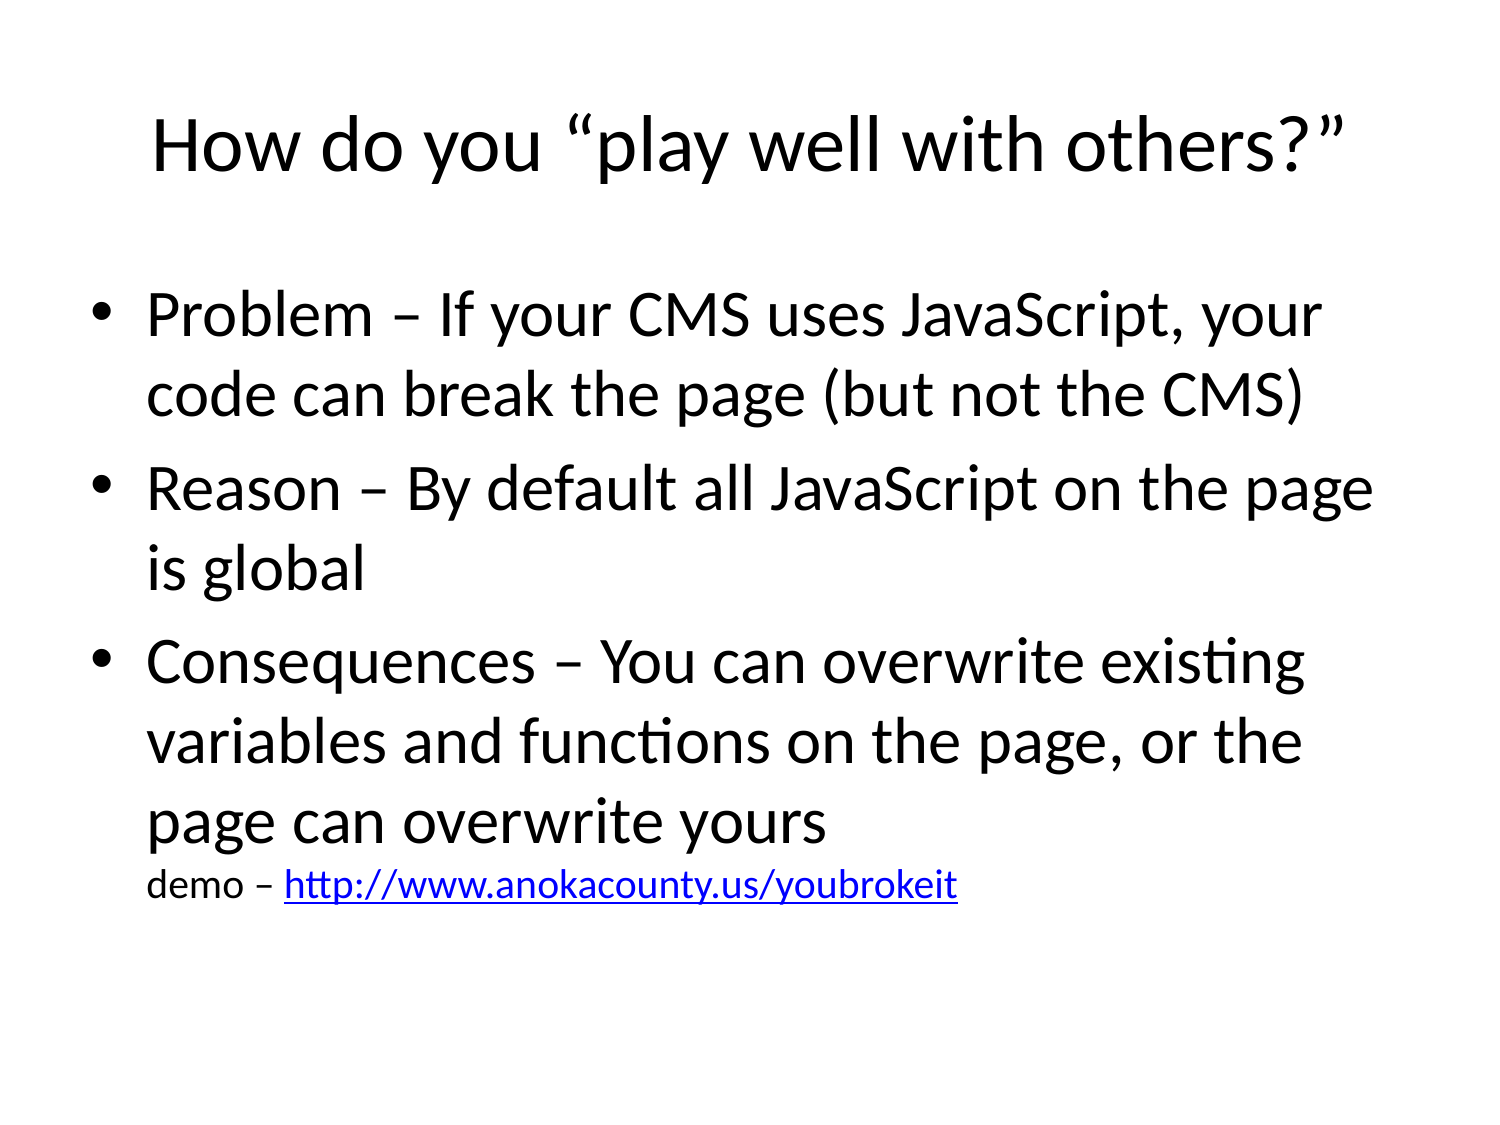

# How do you “play well with others?”
Problem – If your CMS uses JavaScript, your code can break the page (but not the CMS)
Reason – By default all JavaScript on the page is global
Consequences – You can overwrite existing variables and functions on the page, or the page can overwrite yours
demo – http://www.anokacounty.us/youbrokeit